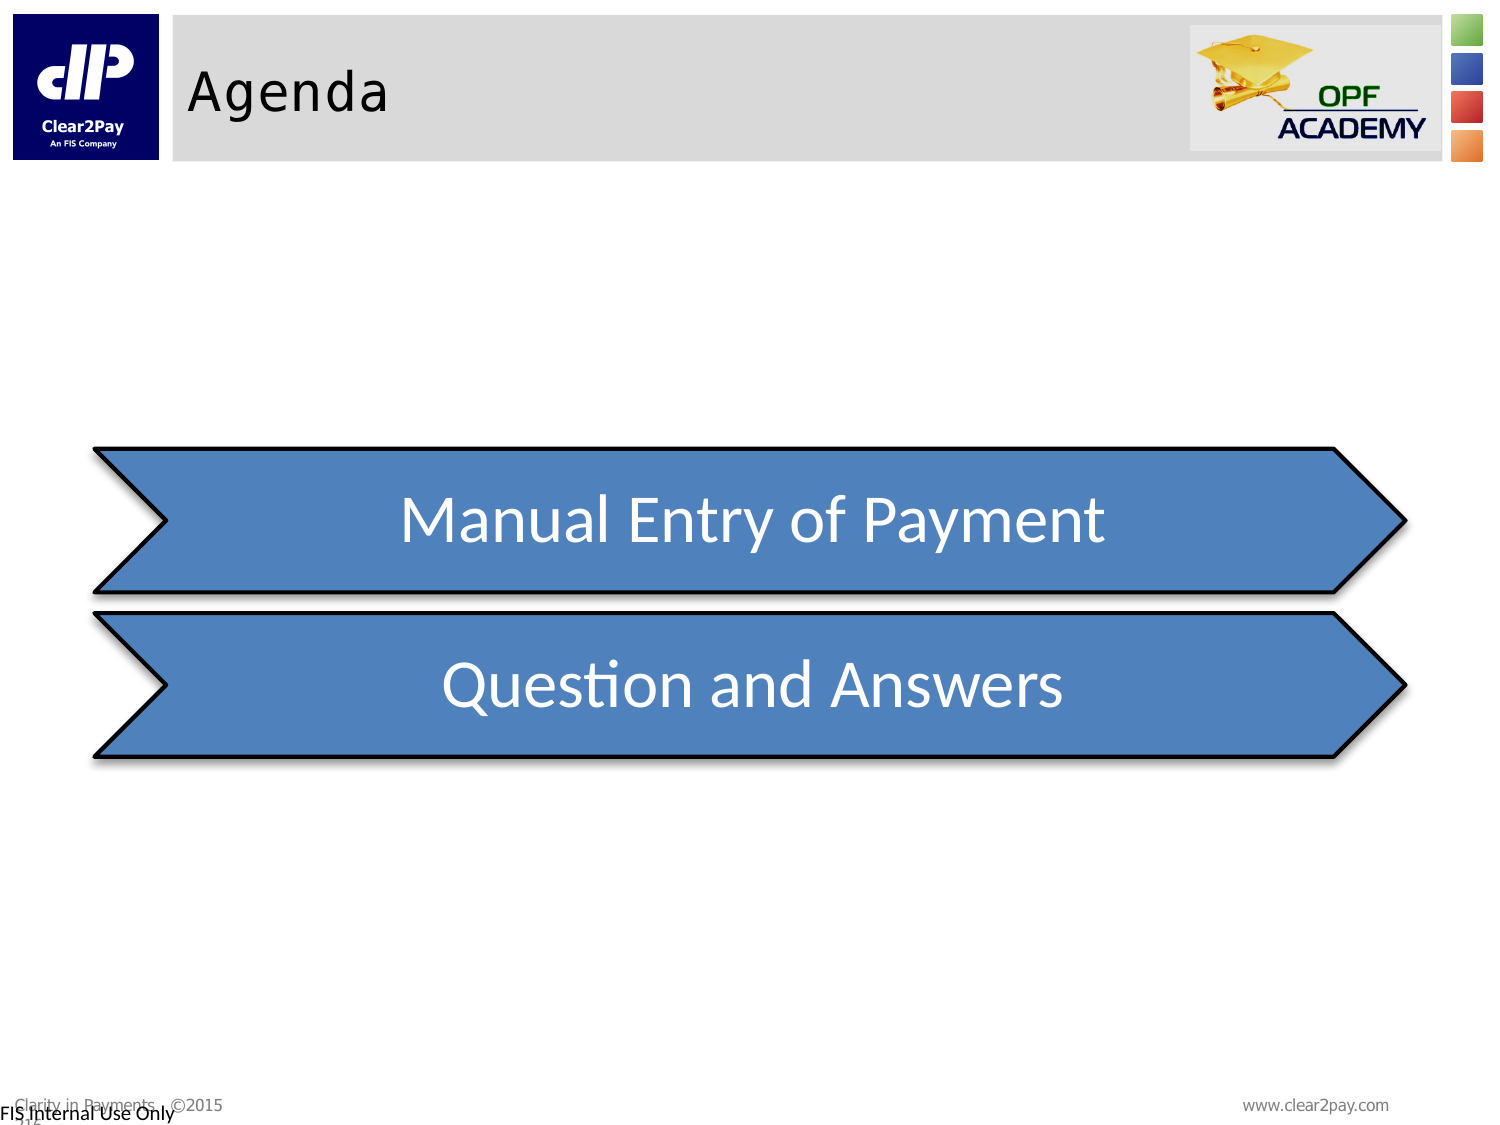

# Agenda
Manual Entry of Payment
Question and Answers